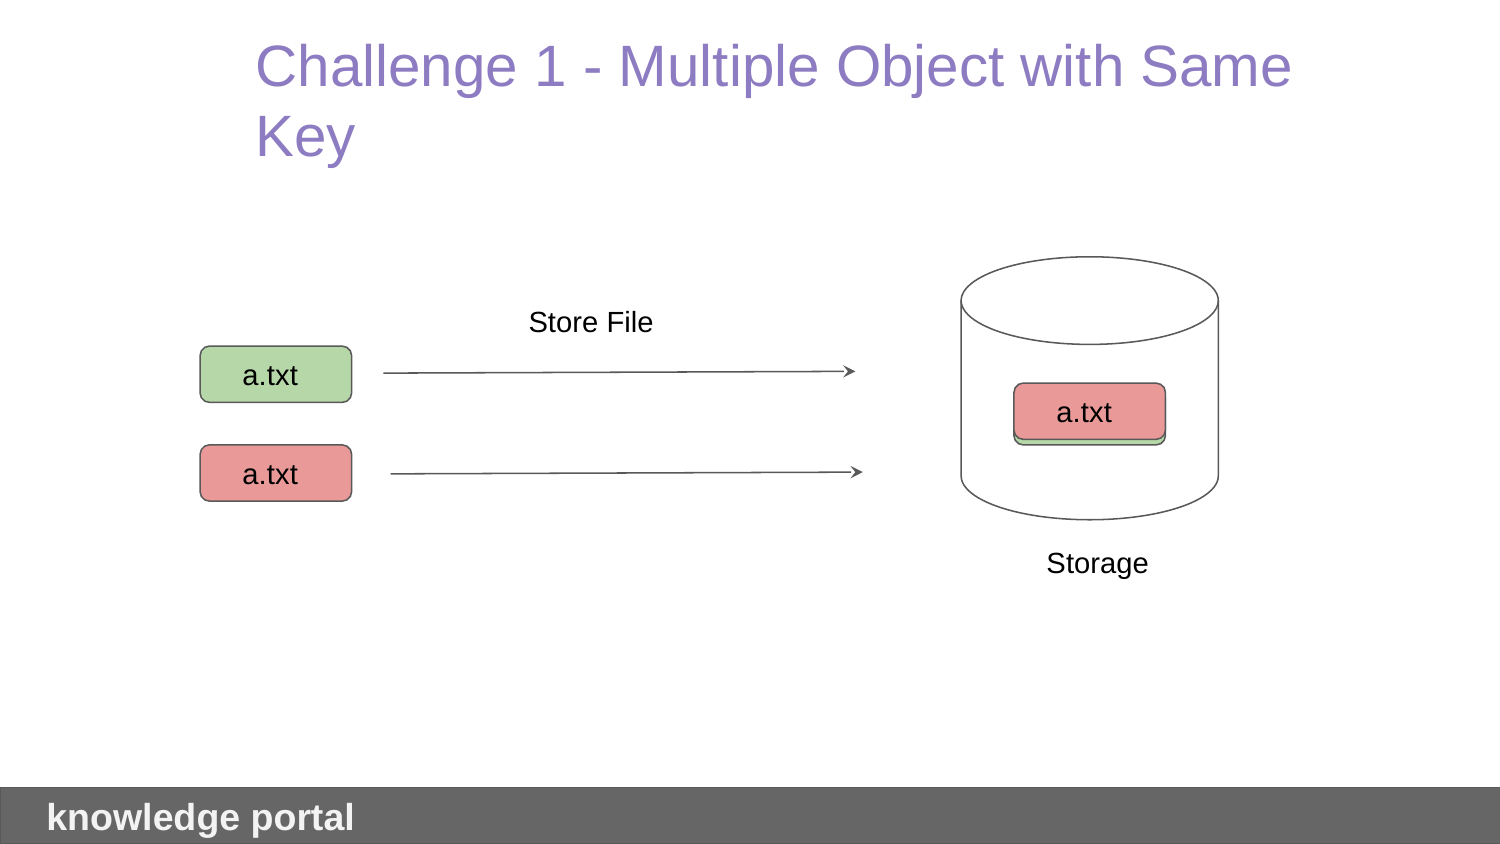

Challenge 1 - Multiple Object with Same Key

Store File
   a.txt
   a.txt
   a.txt
   a.txt
Storage
   knowledge portal